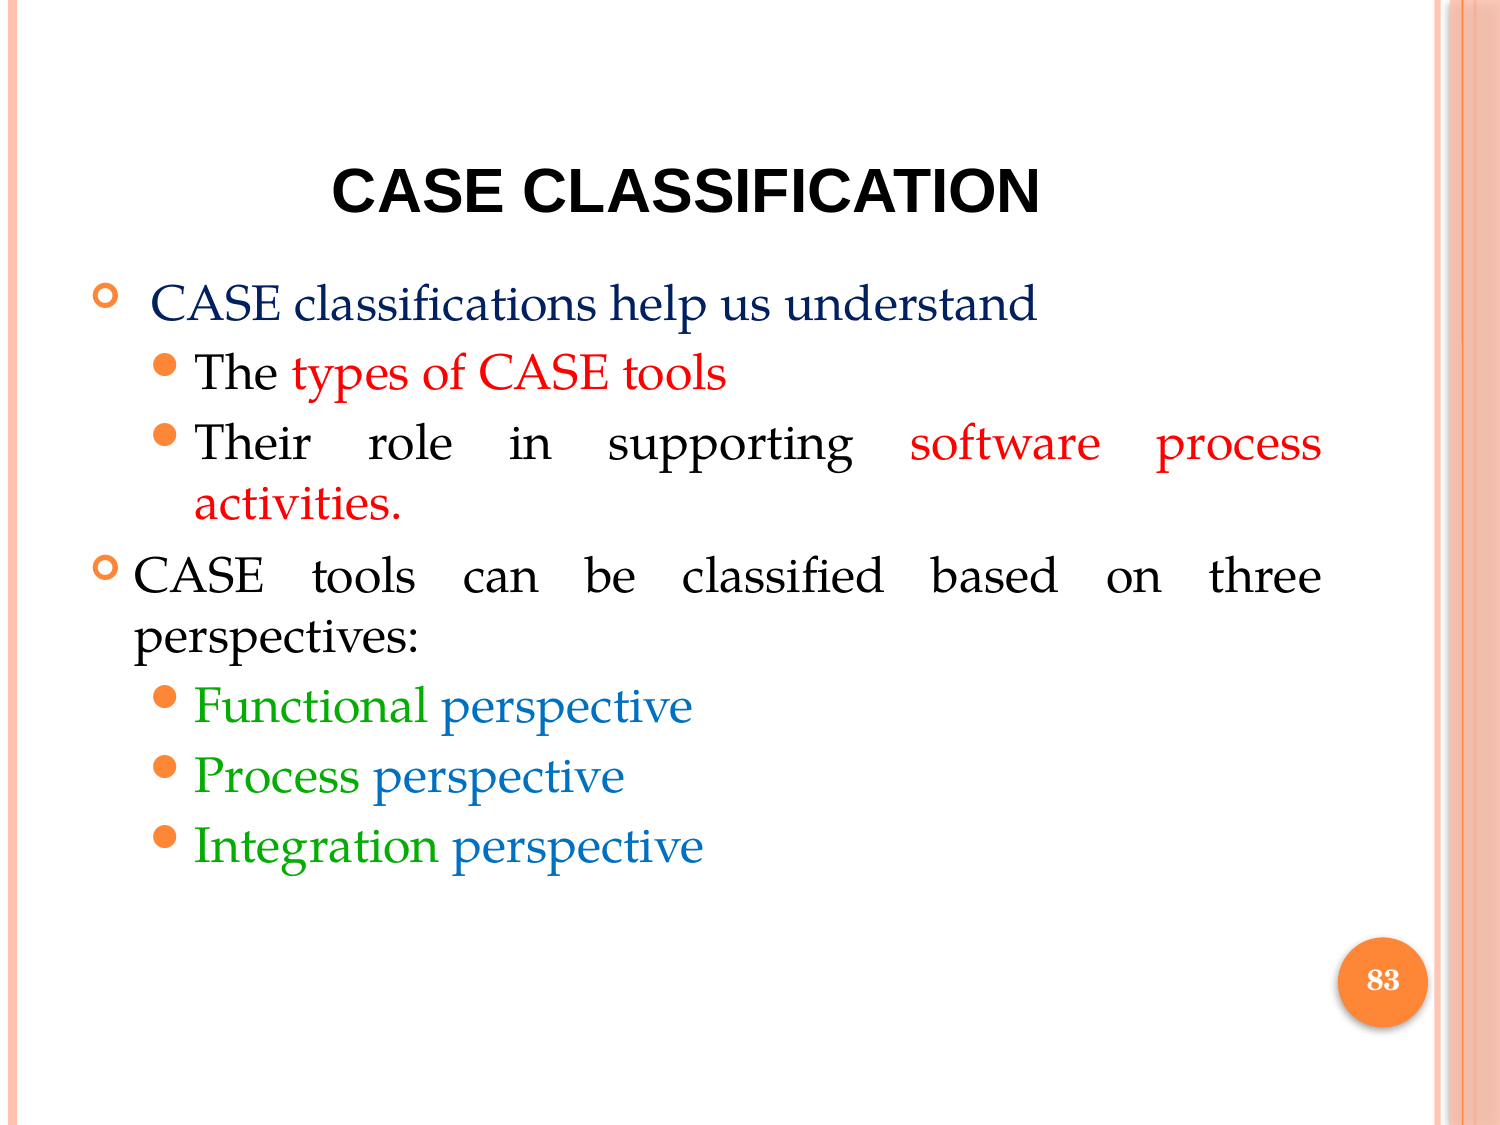

# CASE classification
 CASE classifications help us understand
The types of CASE tools
Their role in supporting software process activities.
CASE tools can be classified based on three perspectives:
Functional perspective
Process perspective
Integration perspective

83